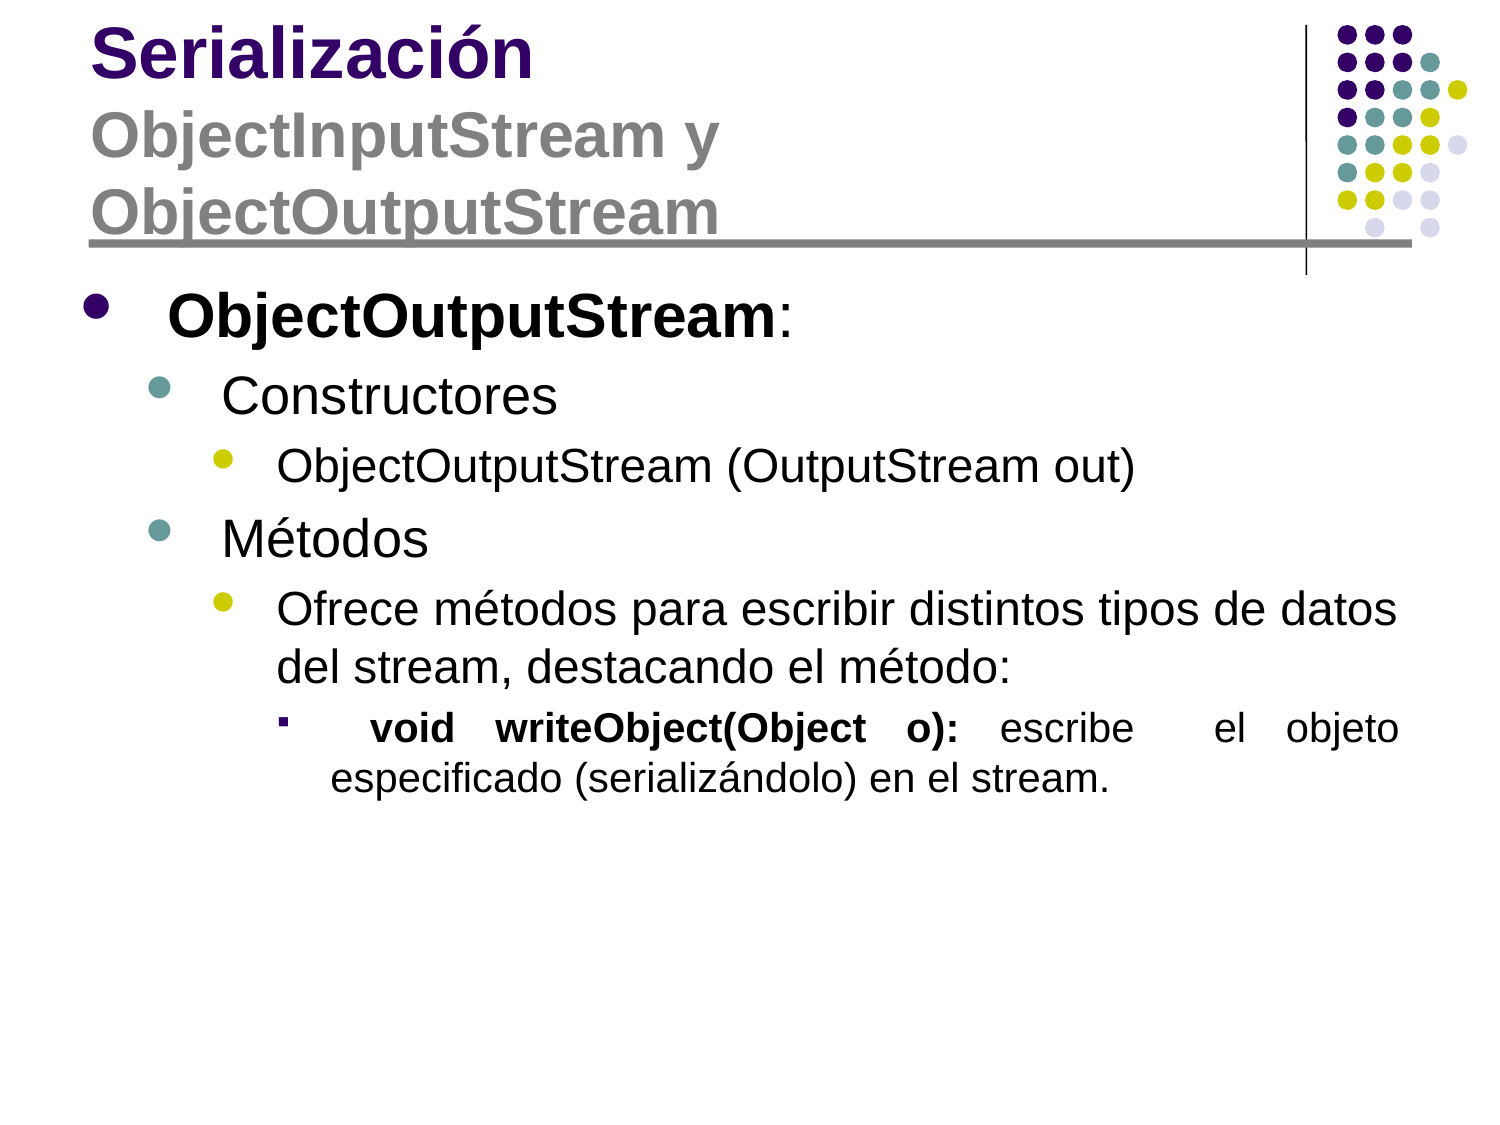

# Serialización ObjectInputStream y ObjectOutputStream
ObjectOutputStream:
Constructores
ObjectOutputStream (OutputStream out)
Métodos
Ofrece métodos para escribir distintos tipos de datos del stream, destacando el método:
 void writeObject(Object o): escribe  el objeto especificado (serializándolo) en el stream.